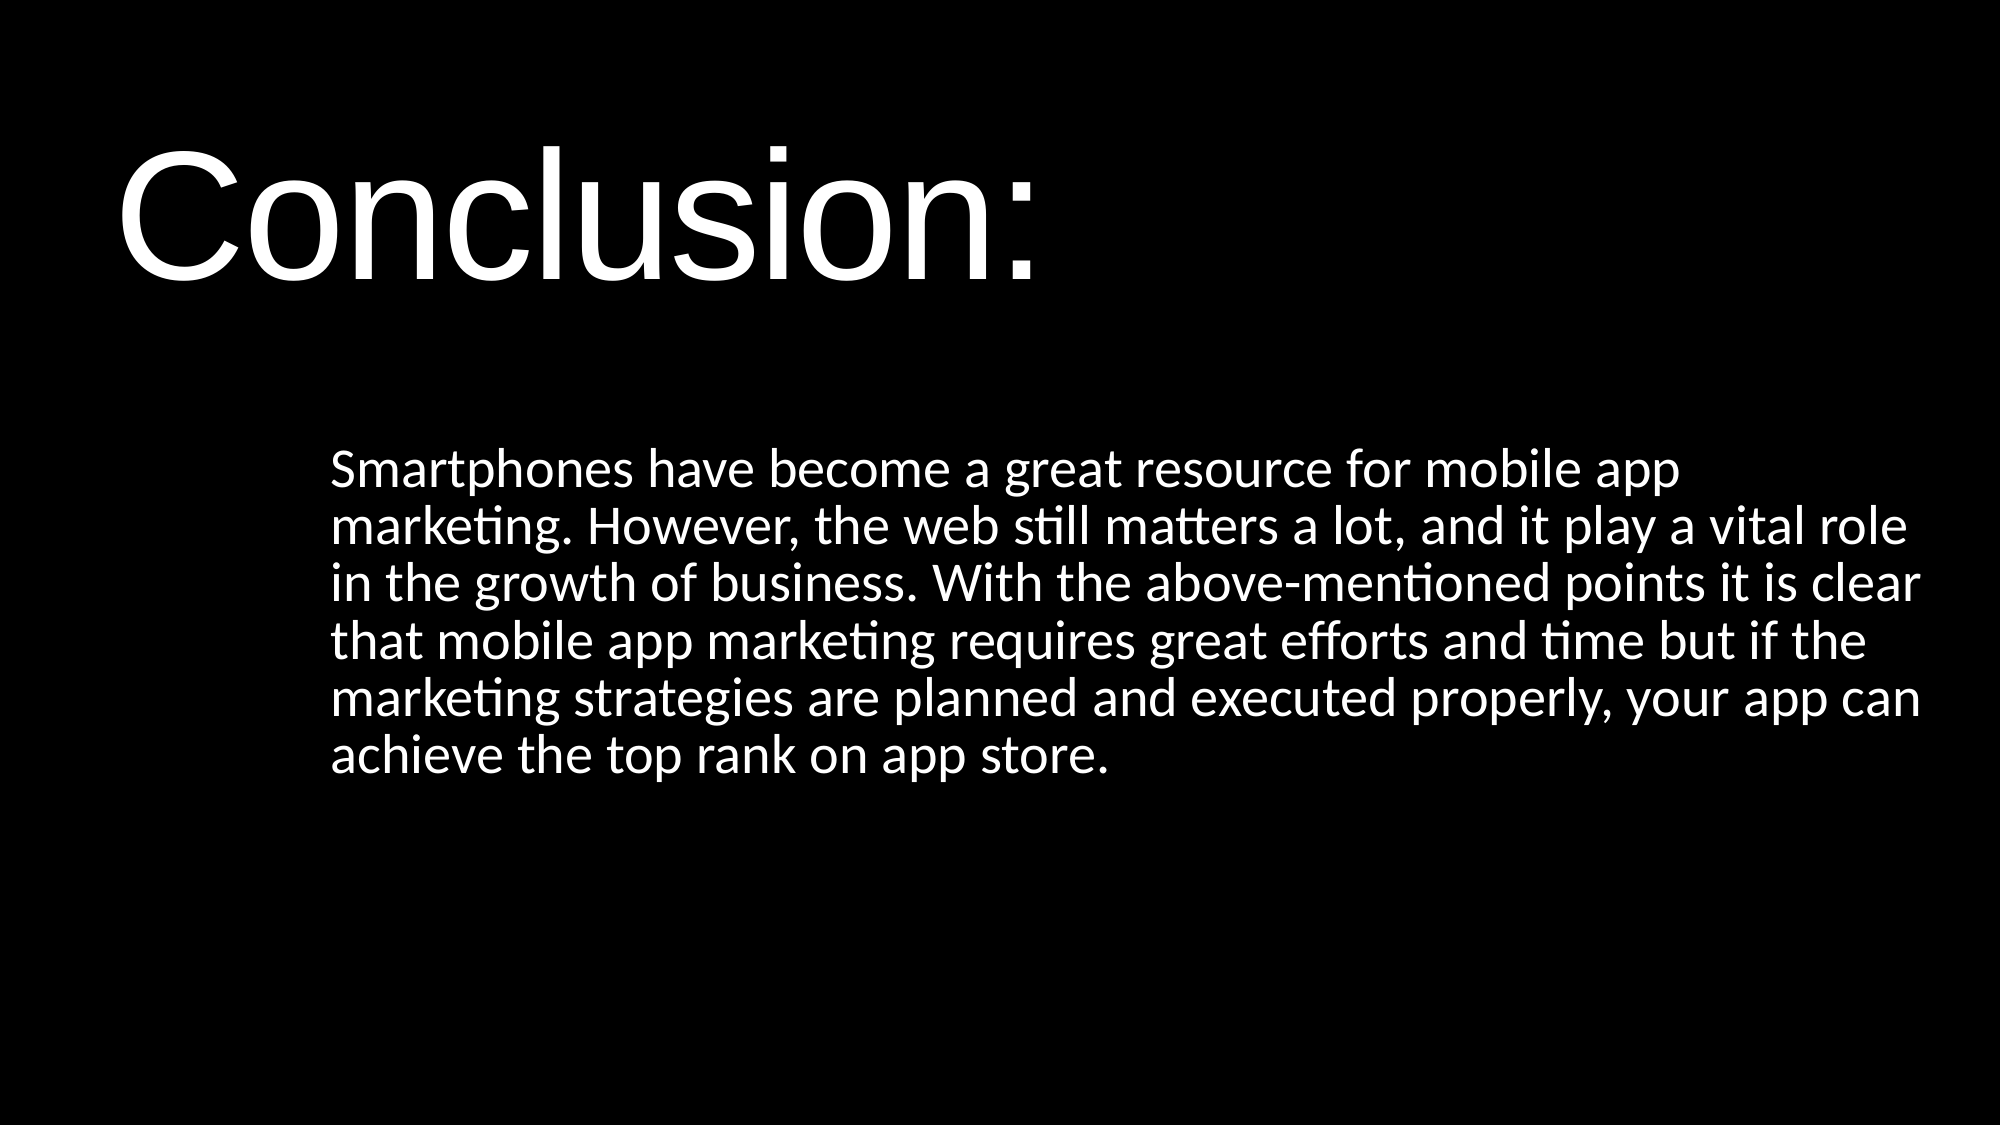

# Conclusion:
Smartphones have become a great resource for mobile app marketing. However, the web still matters a lot, and it play a vital role in the growth of business. With the above-mentioned points it is clear that mobile app marketing requires great efforts and time but if the marketing strategies are planned and executed properly, your app can achieve the top rank on app store.